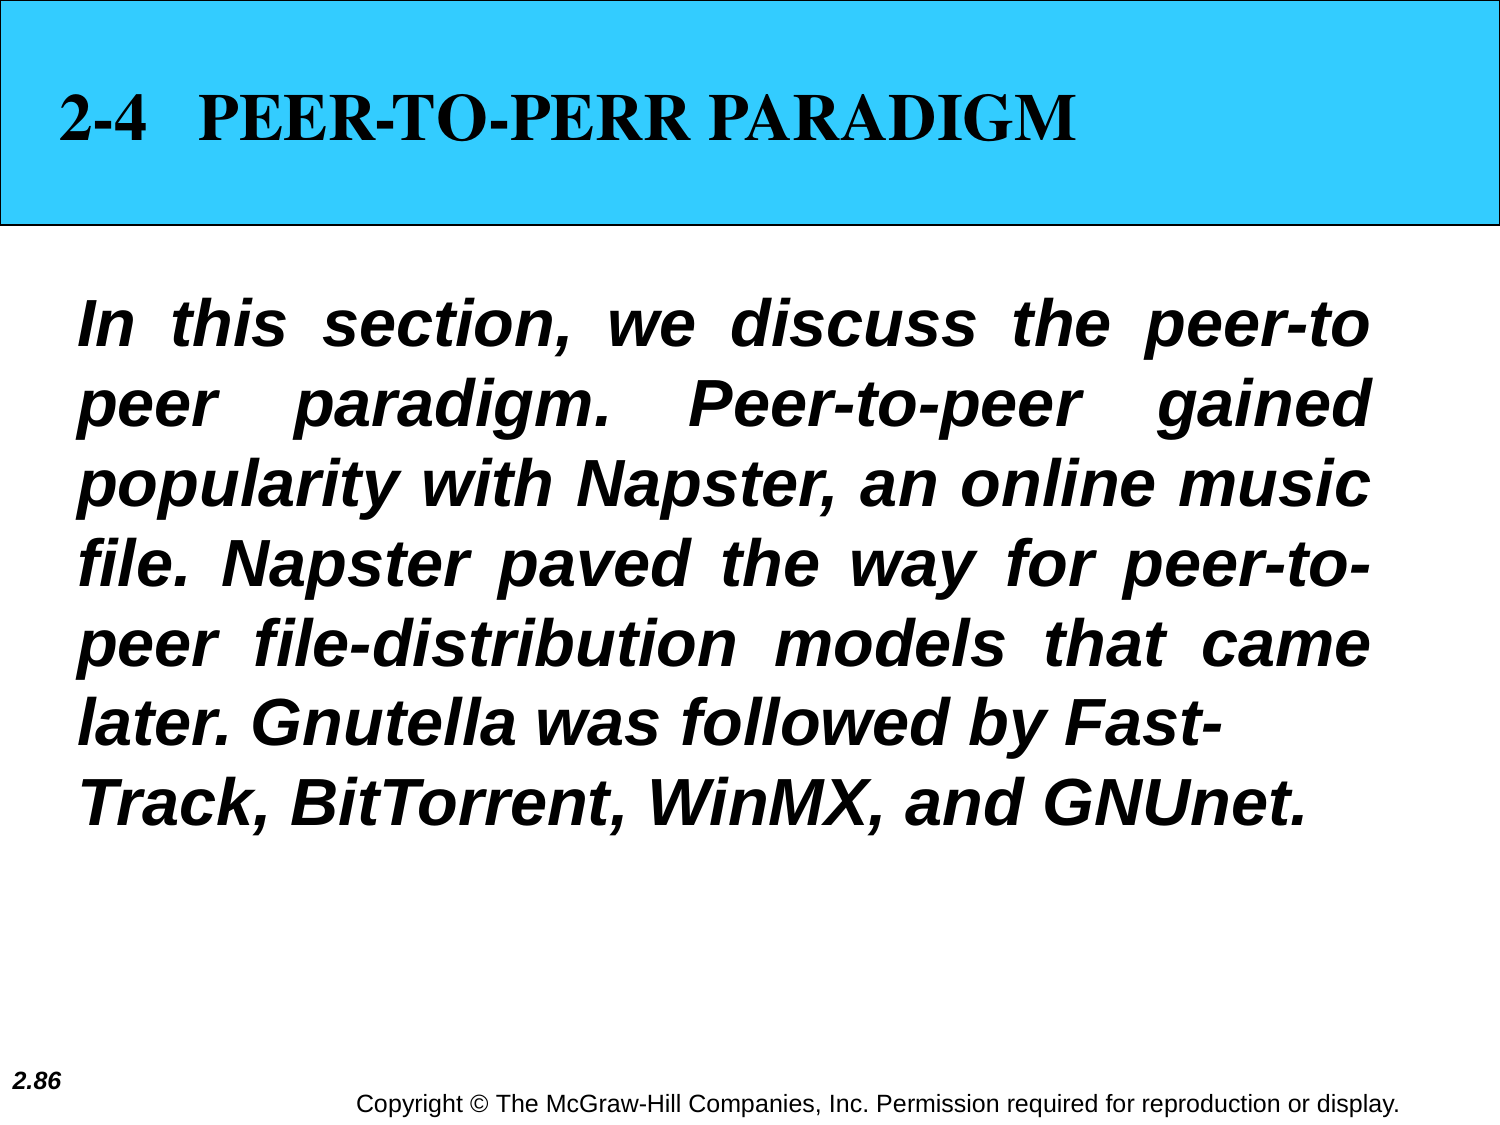

2-4   PEER-TO-PERR PARADIGM

In this section, we discuss the peer-to peer paradigm. Peer-to-peer gained popularity with Napster, an online music file. Napster paved the way for peer-to-peer file-distribution models that came later. Gnutella was followed by Fast-
Track, BitTorrent, WinMX, and GNUnet.

2.86